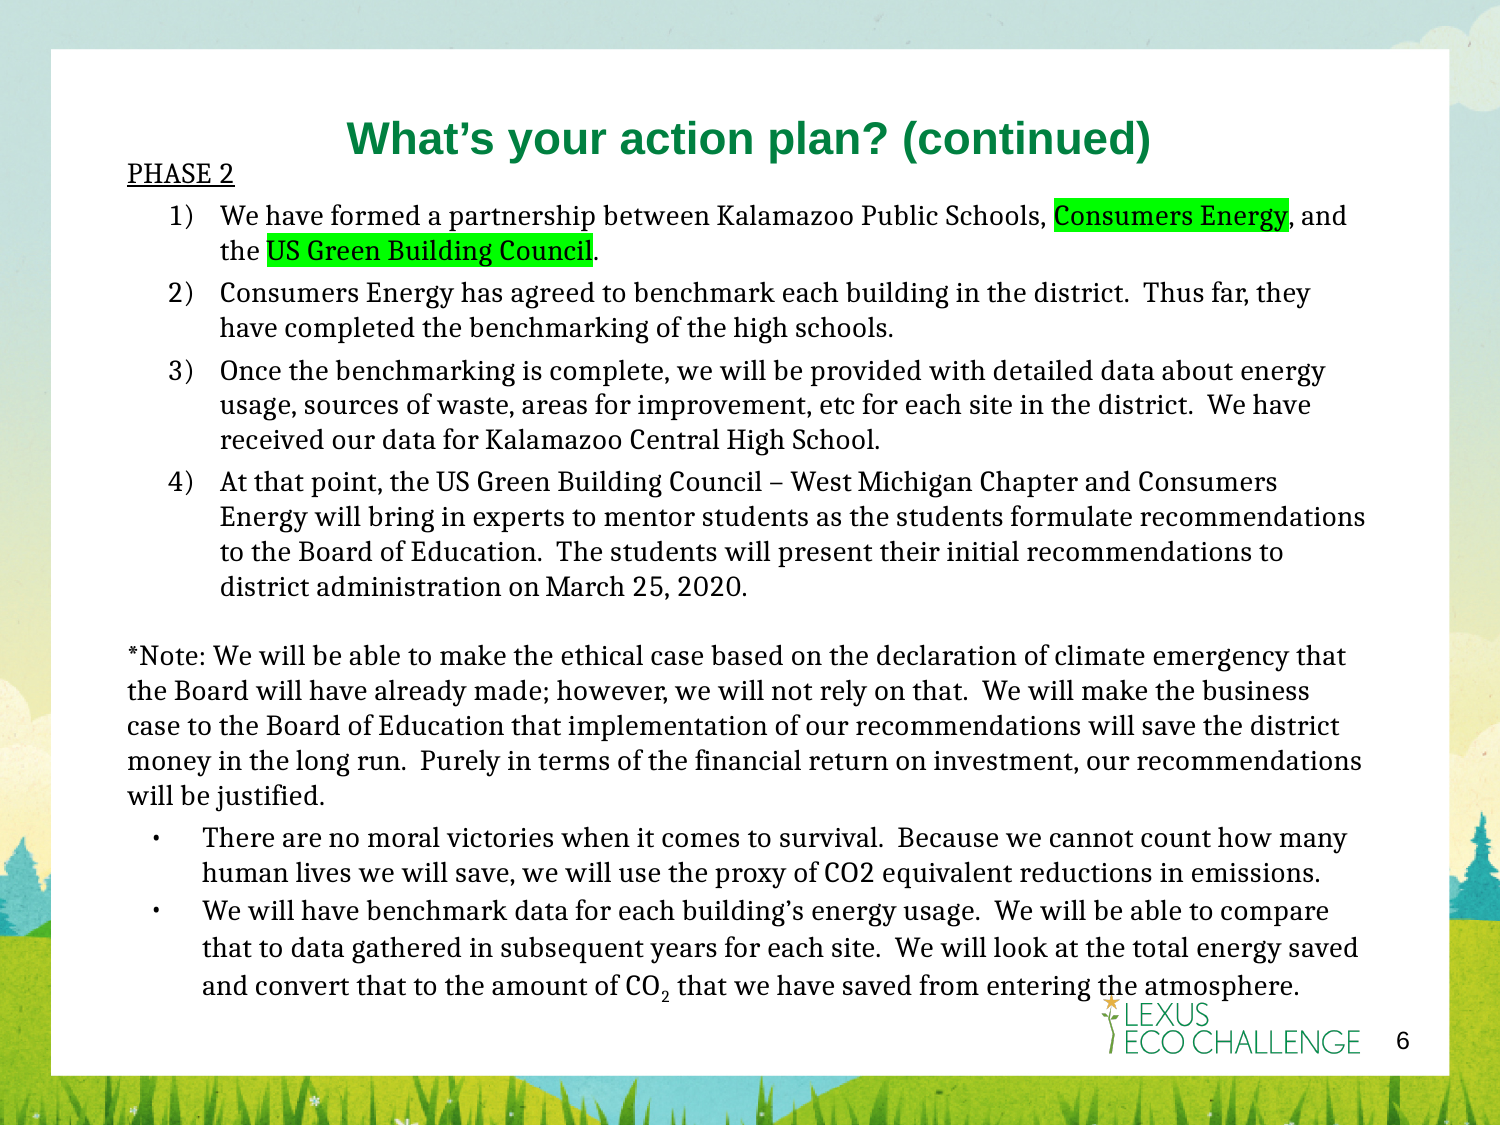

What’s your action plan? (continued)
PHASE 2
We have formed a partnership between Kalamazoo Public Schools, Consumers Energy, and the US Green Building Council.
Consumers Energy has agreed to benchmark each building in the district.  Thus far, they have completed the benchmarking of the high schools.
Once the benchmarking is complete, we will be provided with detailed data about energy usage, sources of waste, areas for improvement, etc for each site in the district.  We have received our data for Kalamazoo Central High School.
At that point, the US Green Building Council – West Michigan Chapter and Consumers Energy will bring in experts to mentor students as the students formulate recommendations to the Board of Education.  The students will present their initial recommendations to district administration on March 25, 2020.

*Note: We will be able to make the ethical case based on the declaration of climate emergency that the Board will have already made; however, we will not rely on that.  We will make the business case to the Board of Education that implementation of our recommendations will save the district money in the long run.  Purely in terms of the financial return on investment, our recommendations will be justified.
There are no moral victories when it comes to survival.  Because we cannot count how many human lives we will save, we will use the proxy of CO2 equivalent reductions in emissions.
We will have benchmark data for each building’s energy usage.  We will be able to compare that to data gathered in subsequent years for each site.  We will look at the total energy saved and convert that to the amount of CO2 that we have saved from entering the atmosphere.

6